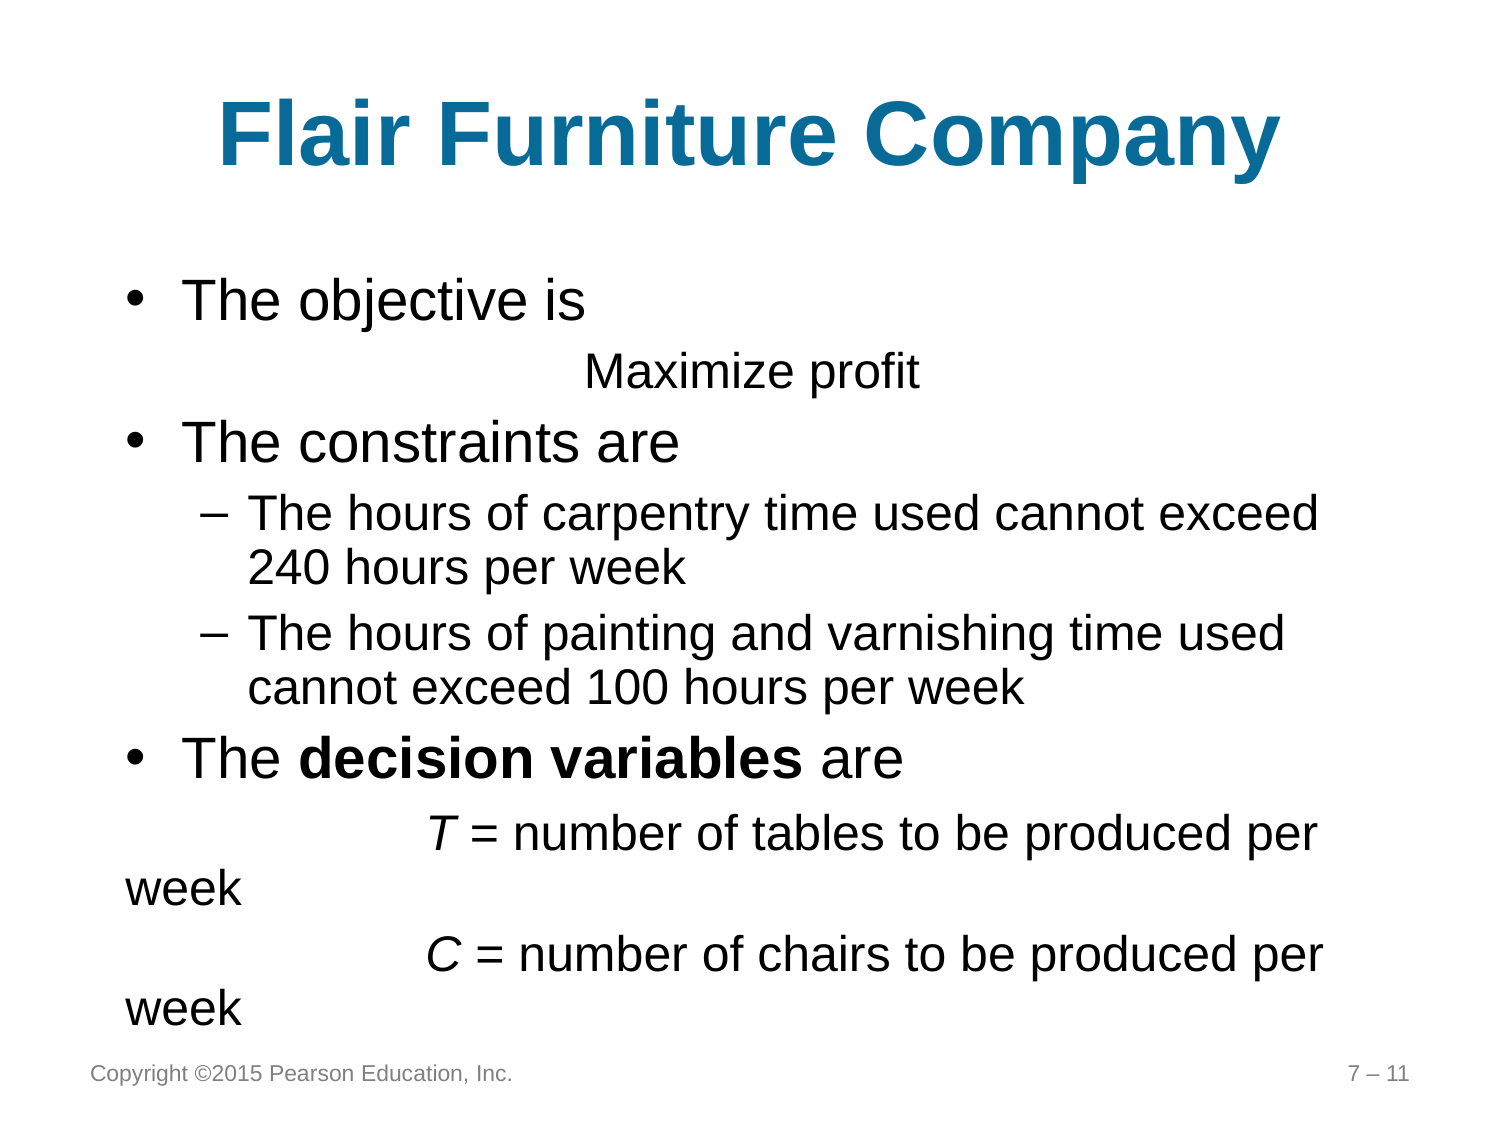

# Flair Furniture Company
The objective is
Maximize profit
The constraints are
The hours of carpentry time used cannot exceed 240 hours per week
The hours of painting and varnishing time used cannot exceed 100 hours per week
The decision variables are
		T = number of tables to be produced per week
		C = number of chairs to be produced per week
Copyright ©2015 Pearson Education, Inc.
7 – 11